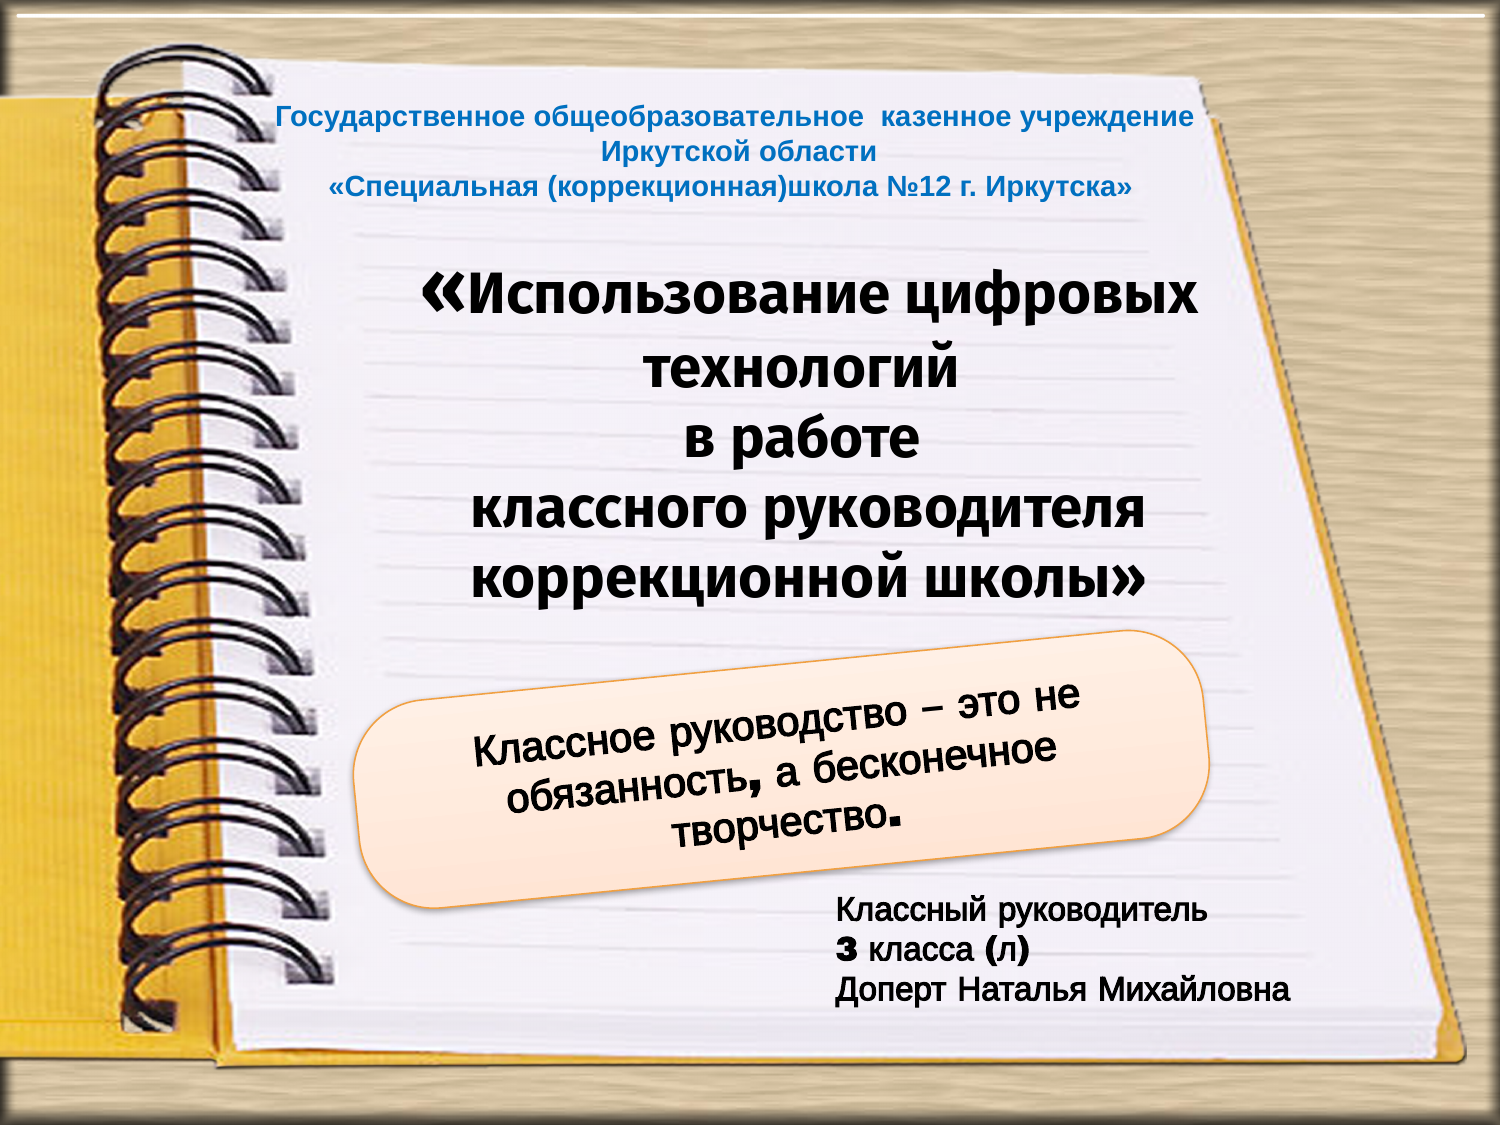

Государственное общеобразовательное  казенное учреждение
 Иркутской области
«Специальная (коррекционная)школа №12 г. Иркутска»
«Использование цифровых технологий
в работе
классного руководителя коррекционной школы»
Классное руководство – это не обязанность, а бесконечное творчество.
Классный руководитель
3 класса (л)
Доперт Наталья Михайловна